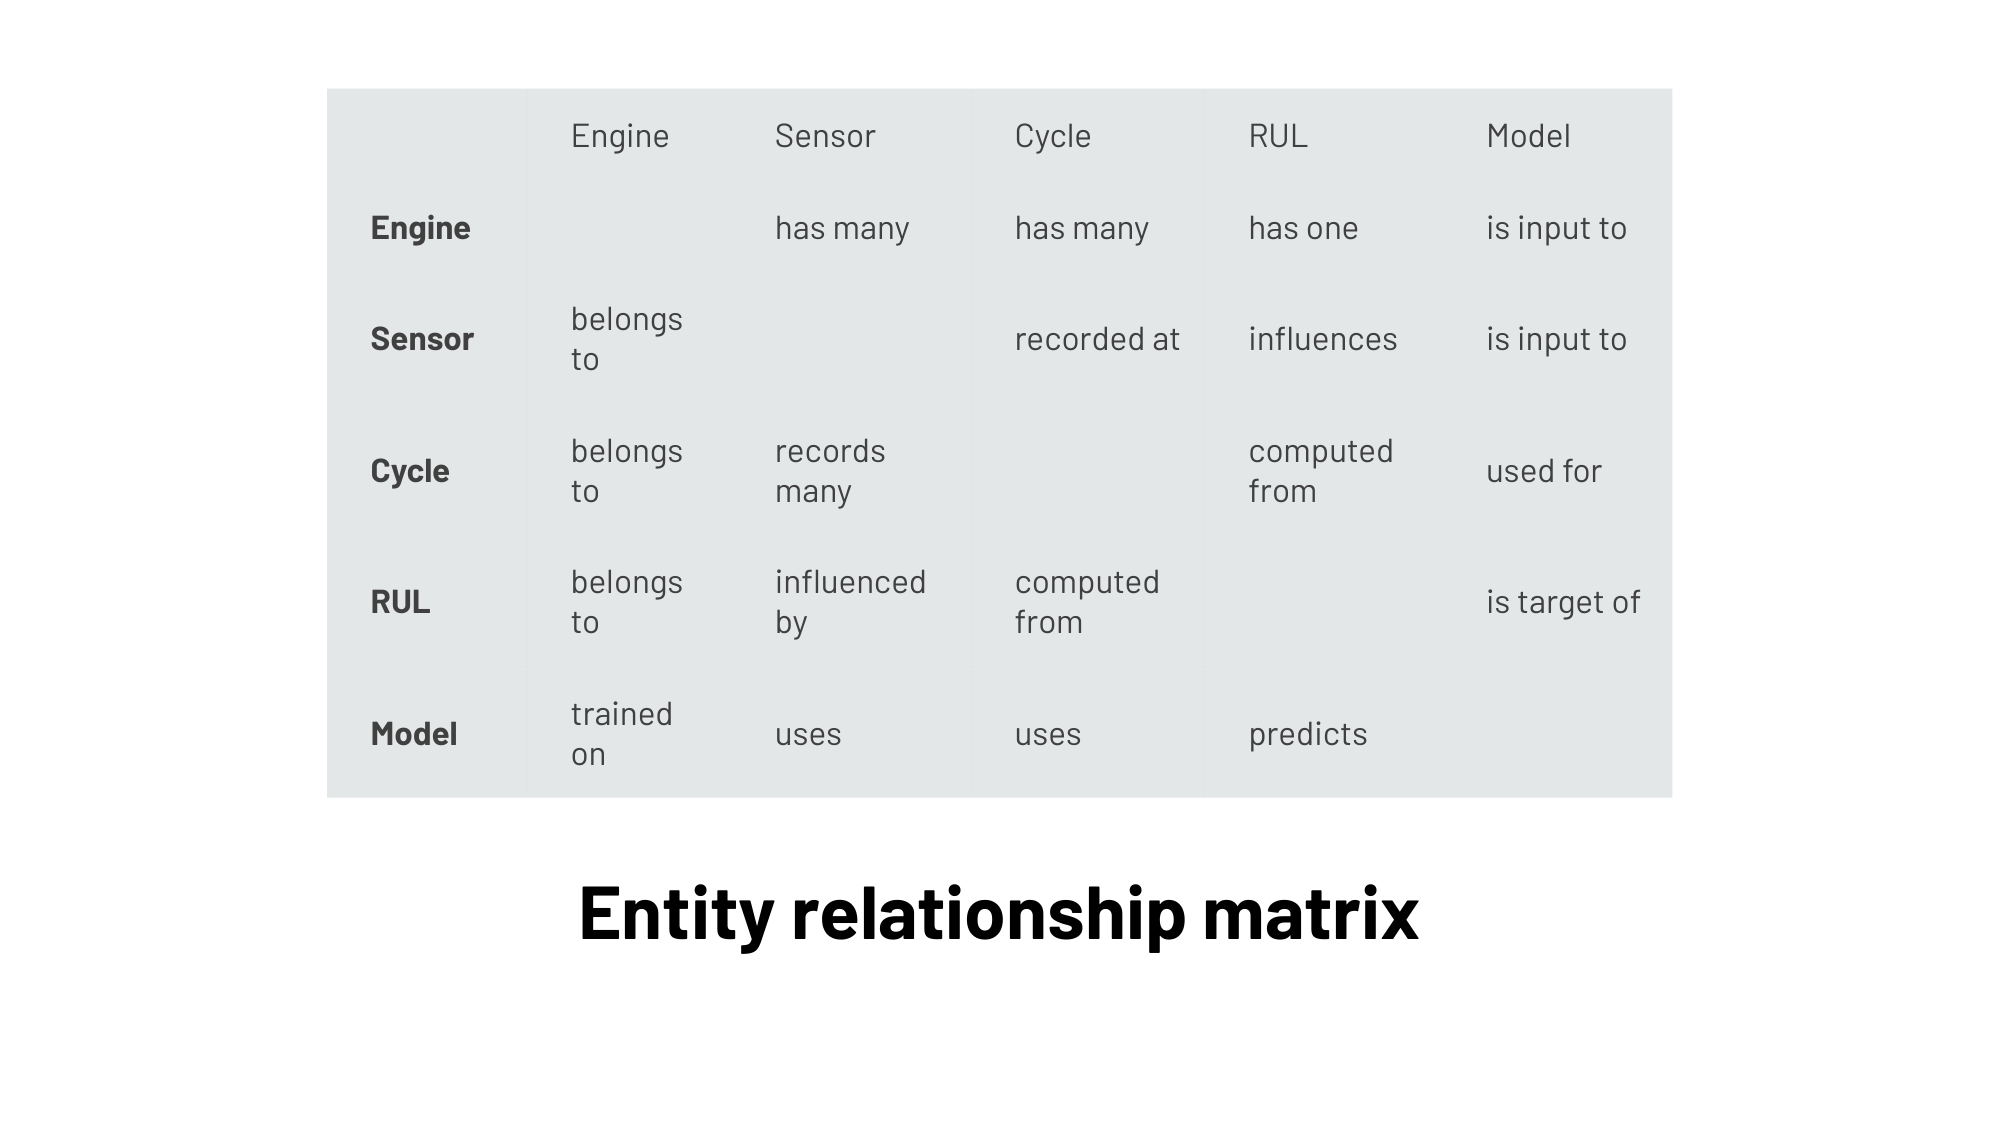

|  | Engine | Sensor | Cycle | RUL | Model |
| --- | --- | --- | --- | --- | --- |
| Engine |  | has many | has many | has one | is input to |
| Sensor | belongs to |  | recorded at | influences | is input to |
| Cycle | belongs to | records many |  | computed from | used for |
| RUL | belongs to | influenced by | computed from |  | is target of |
| Model | trained on | uses | uses | predicts |  |
# Entity relationship matrix